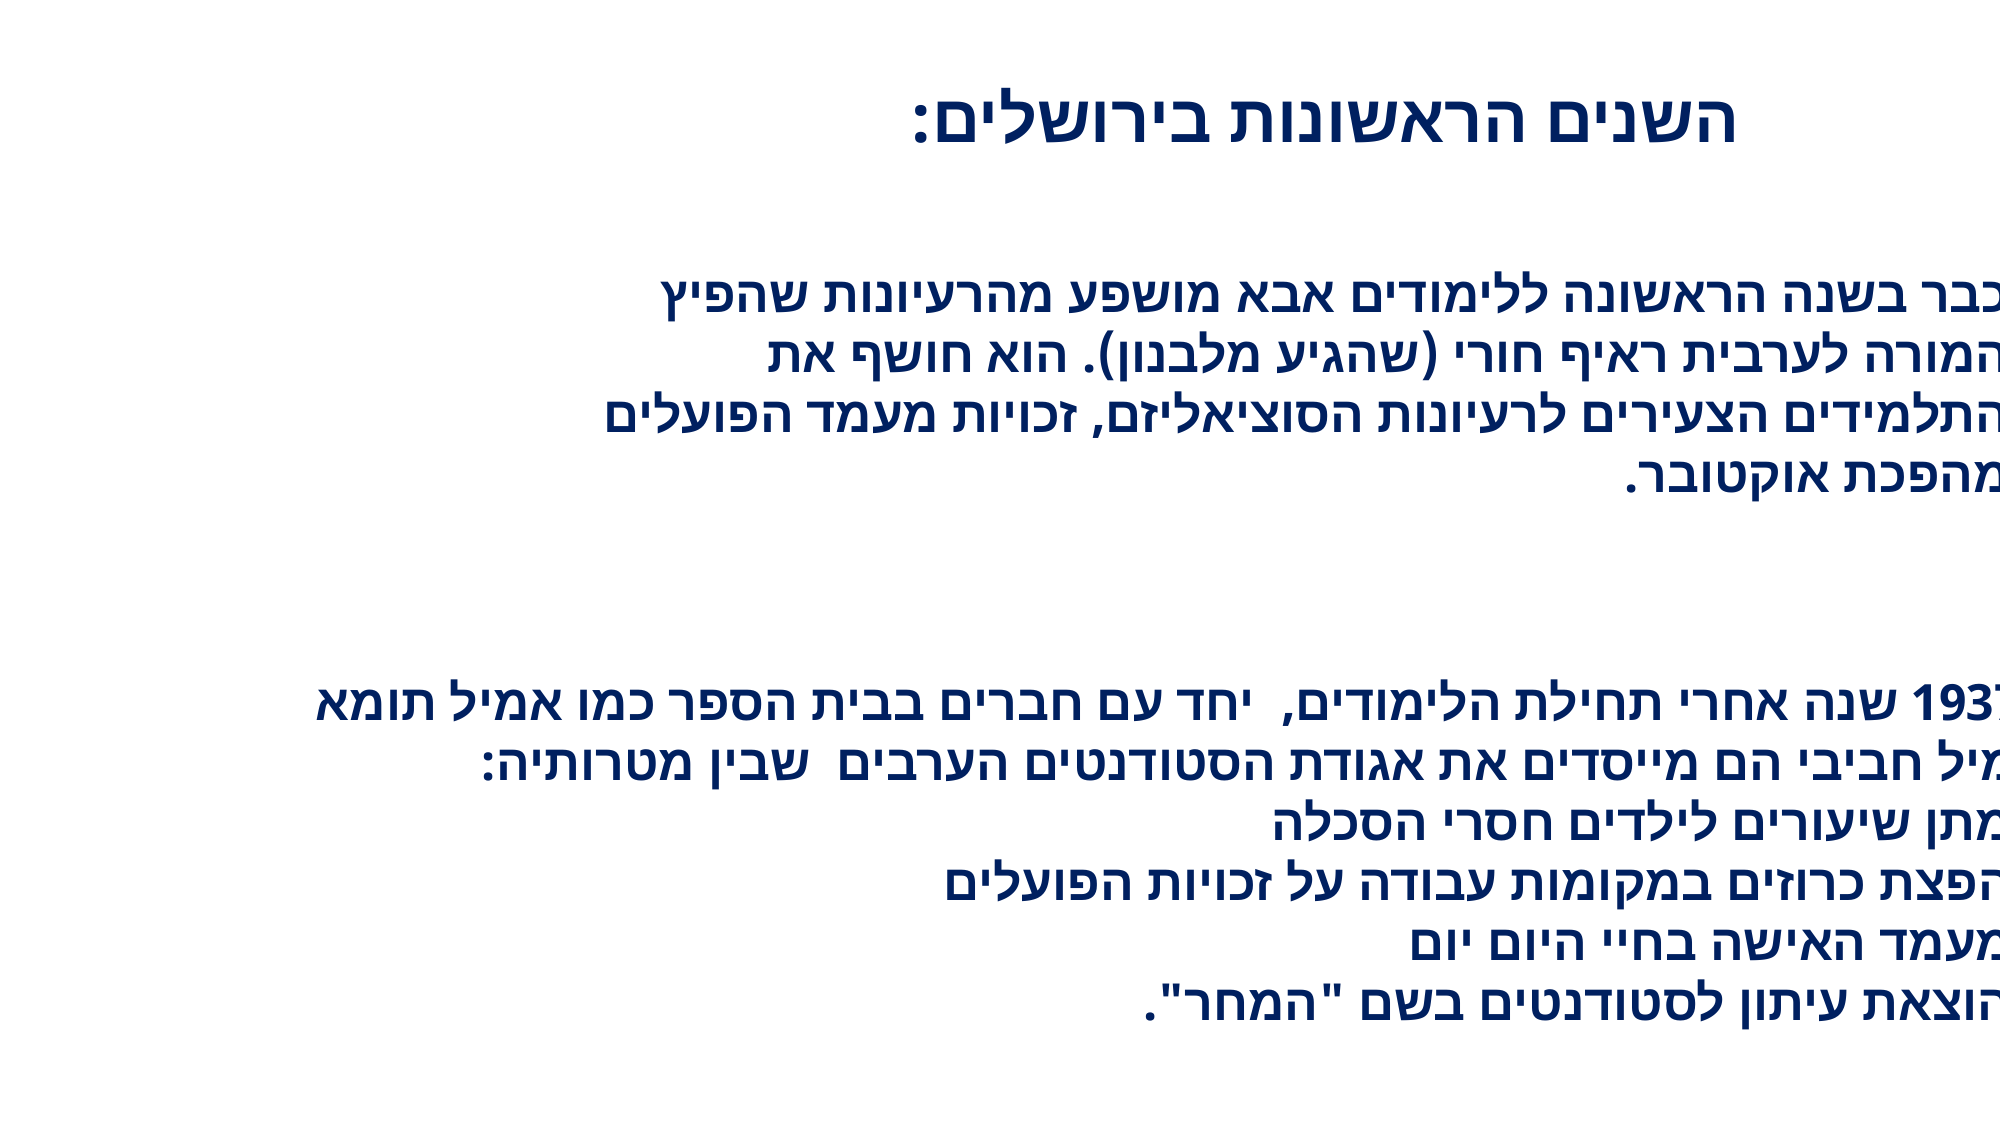

השנים הראשונות בירושלים:

כבר בשנה הראשונה ללימודים אבא מושפע מהרעיונות שהפיץ
המורה לערבית ראיף חורי (שהגיע מלבנון). הוא חושף את
התלמידים הצעירים לרעיונות הסוציאליזם, זכויות מעמד הפועלים
מהפכת אוקטובר.
ב 1937 שנה אחרי תחילת הלימודים,  יחד עם חברים בבית הספר כמו אמיל תומא
ואמיל חביבי הם מייסדים את אגודת הסטודנטים הערבים  שבין מטרותיה:
1. מתן שיעורים לילדים חסרי הסכלה
2. הפצת כרוזים במקומות עבודה על זכויות הפועלים
3. מעמד האישה בחיי היום יום
4. הוצאת עיתון לסטודנטים בשם "המחר".